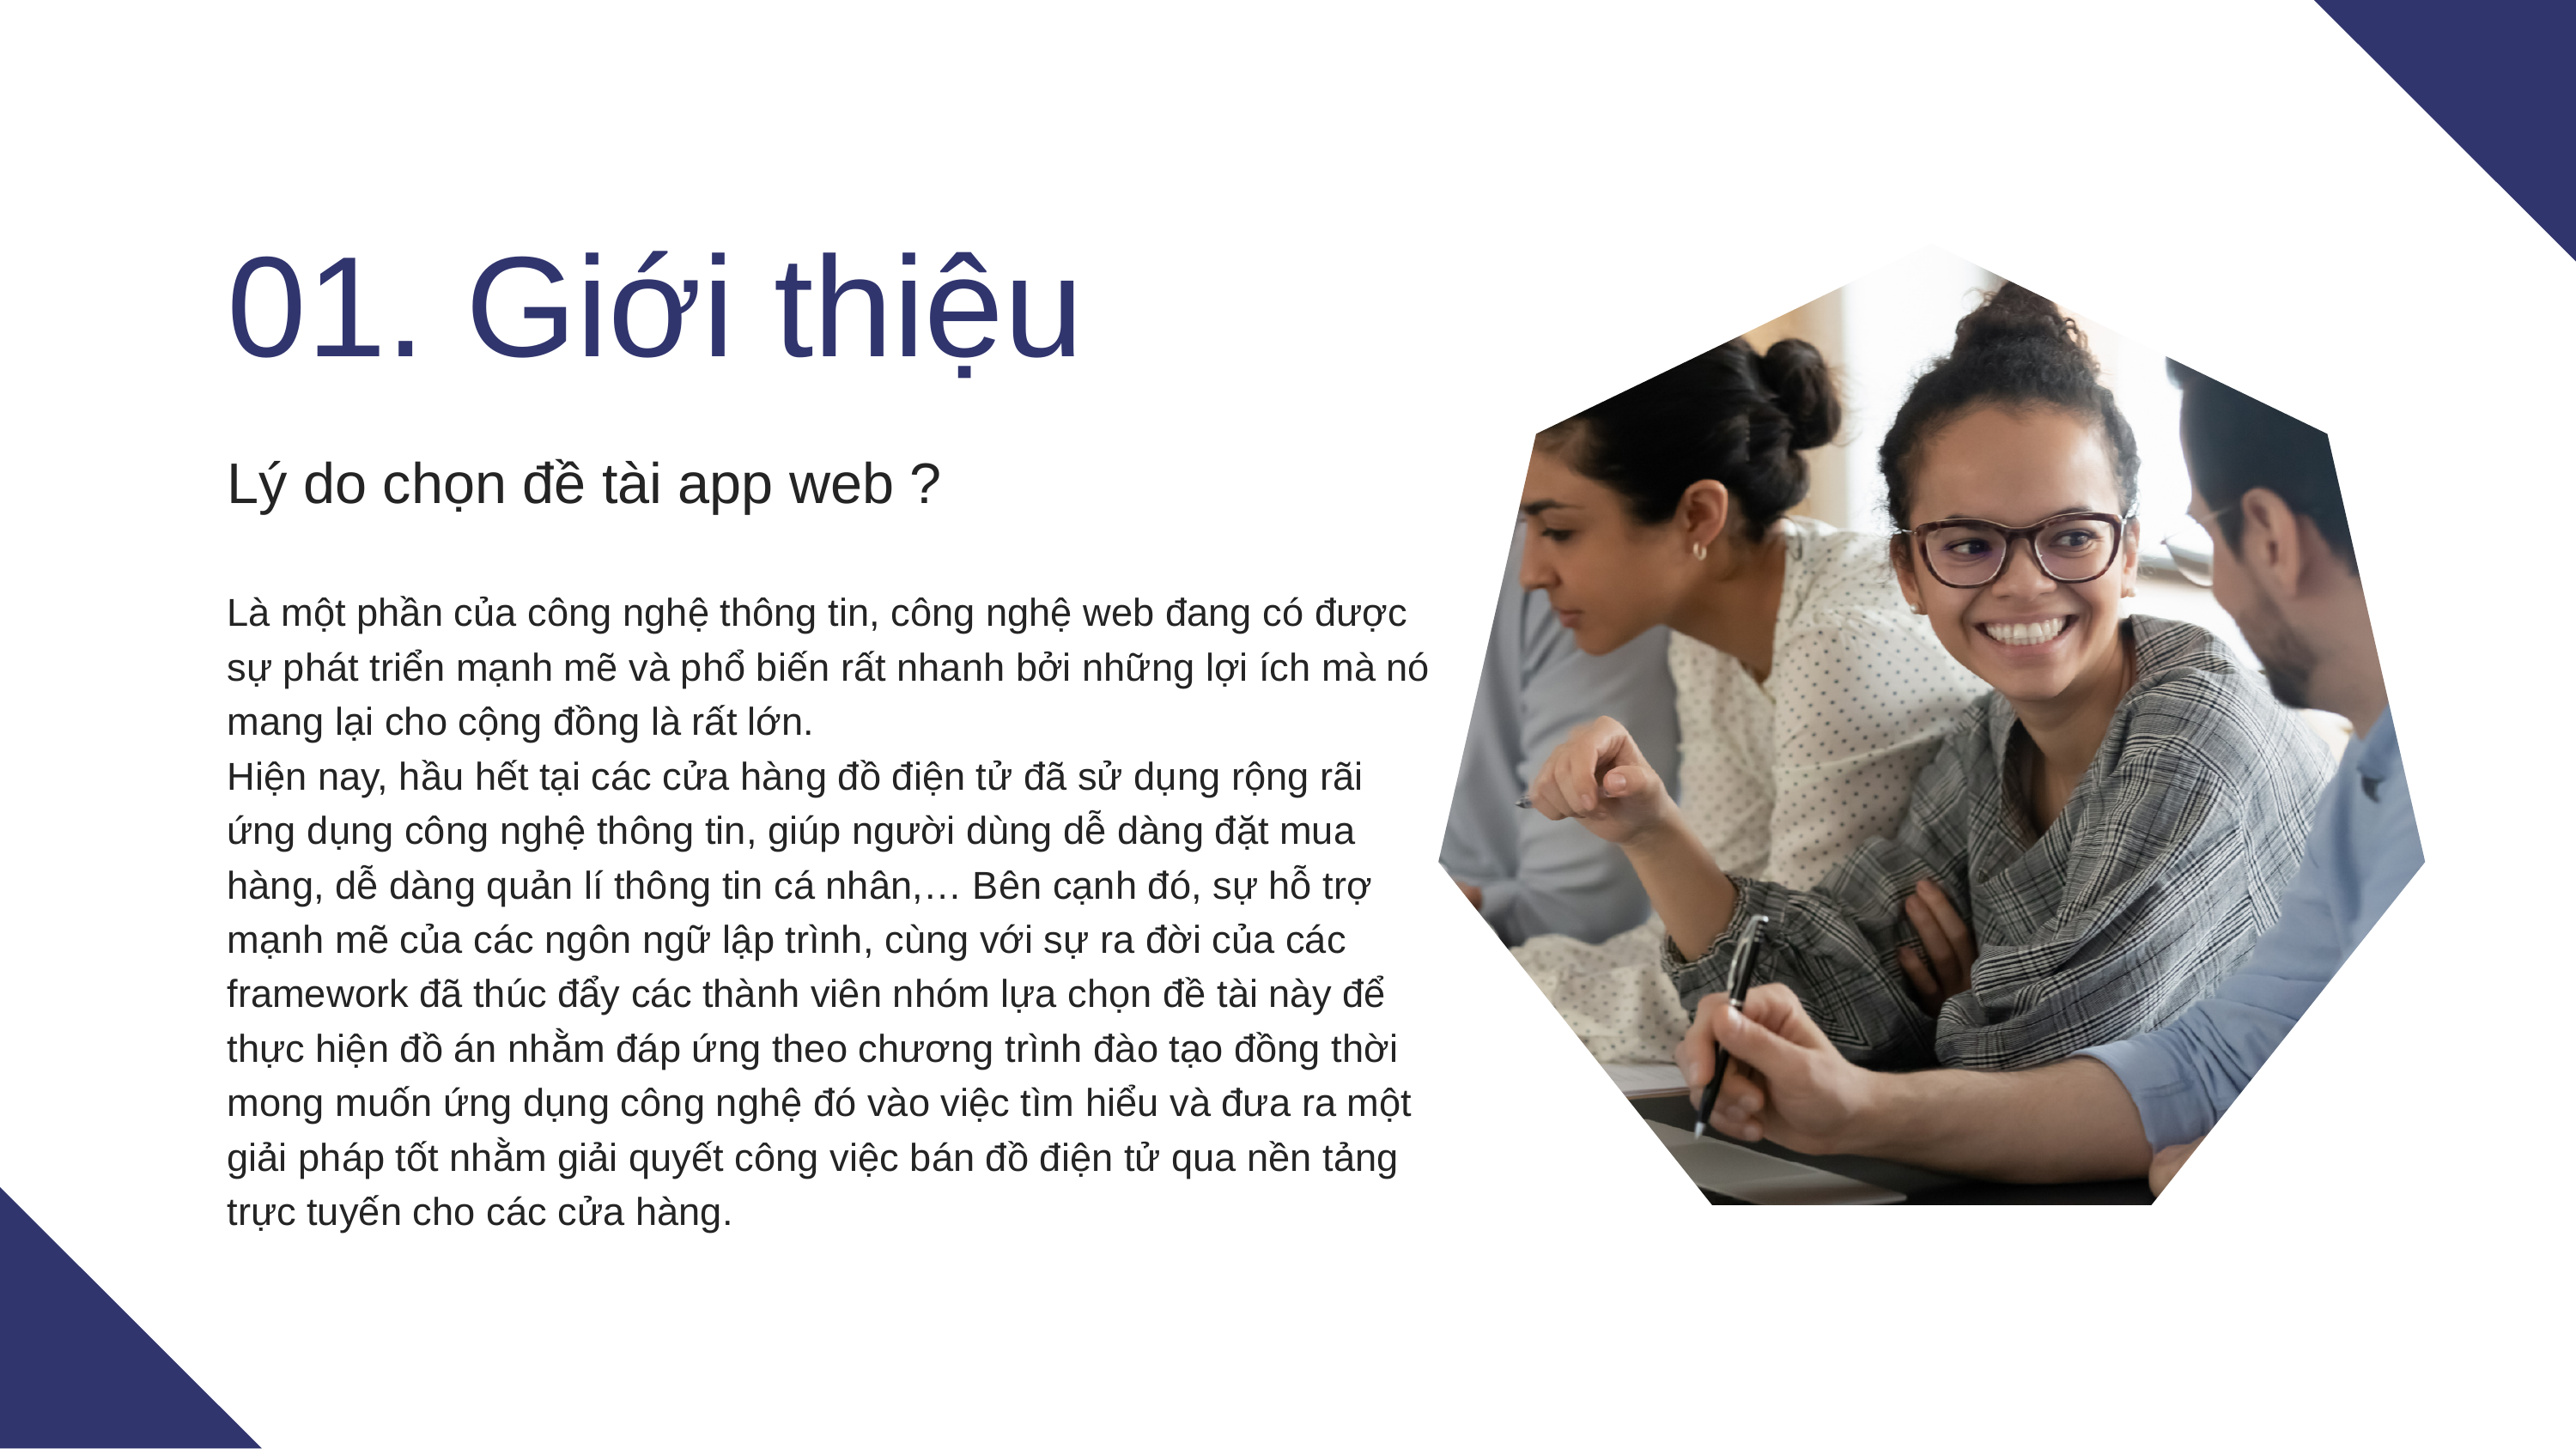

01. Giới thiệu
Lý do chọn đề tài app web ?
Là một phần của công nghệ thông tin, công nghệ web đang có được sự phát triển mạnh mẽ và phổ biến rất nhanh bởi những lợi ích mà nó mang lại cho cộng đồng là rất lớn.
Hiện nay, hầu hết tại các cửa hàng đồ điện tử đã sử dụng rộng rãi ứng dụng công nghệ thông tin, giúp người dùng dễ dàng đặt mua hàng, dễ dàng quản lí thông tin cá nhân,… Bên cạnh đó, sự hỗ trợ mạnh mẽ của các ngôn ngữ lập trình, cùng với sự ra đời của các framework đã thúc đẩy các thành viên nhóm lựa chọn đề tài này để thực hiện đồ án nhằm đáp ứng theo chương trình đào tạo đồng thời mong muốn ứng dụng công nghệ đó vào việc tìm hiểu và đưa ra một giải pháp tốt nhằm giải quyết công việc bán đồ điện tử qua nền tảng trực tuyến cho các cửa hàng.